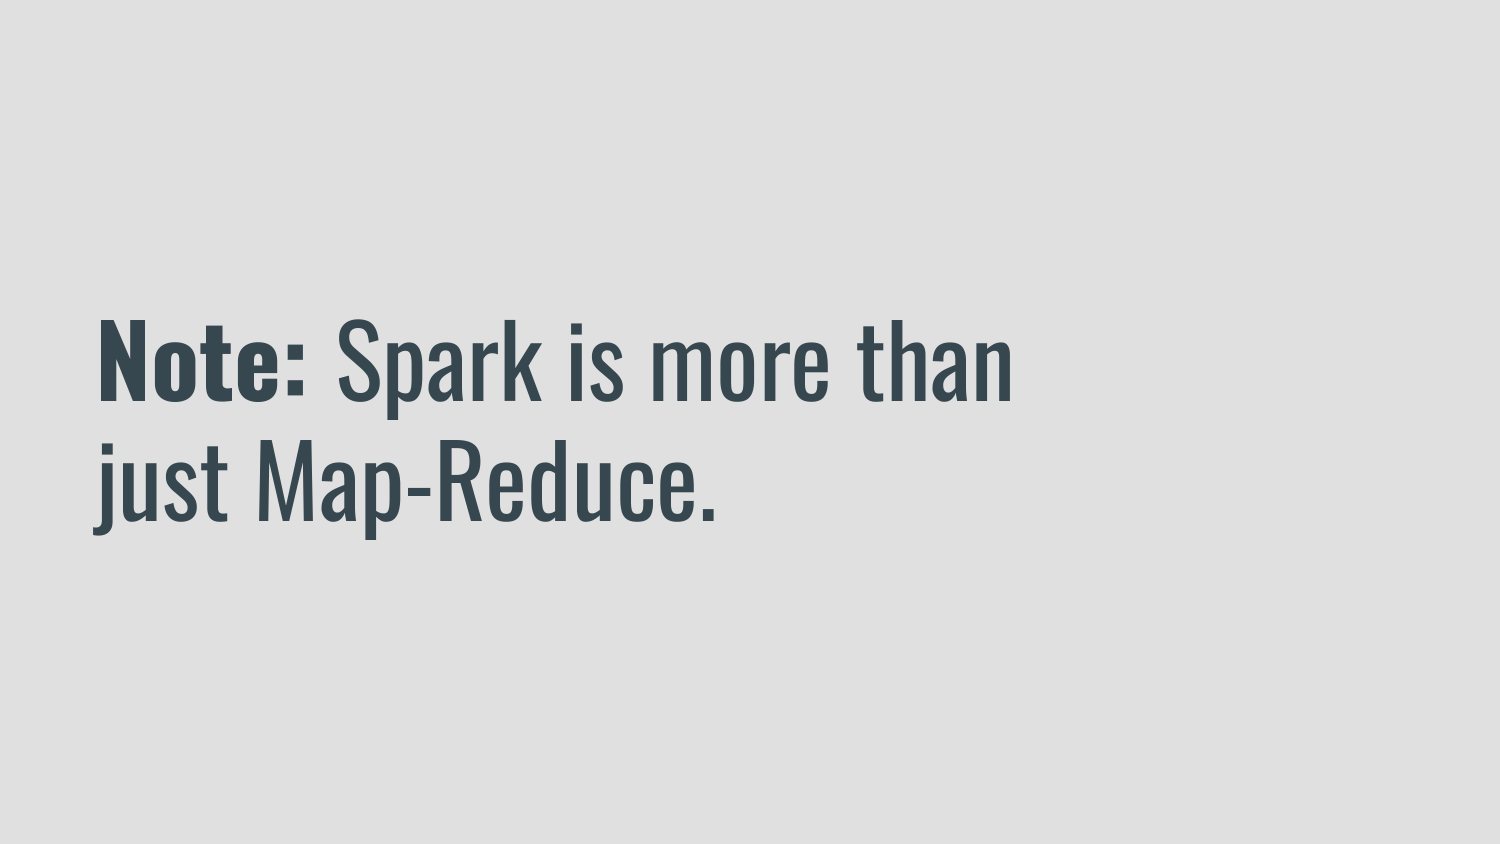

# Note: Spark is more than just Map-Reduce.